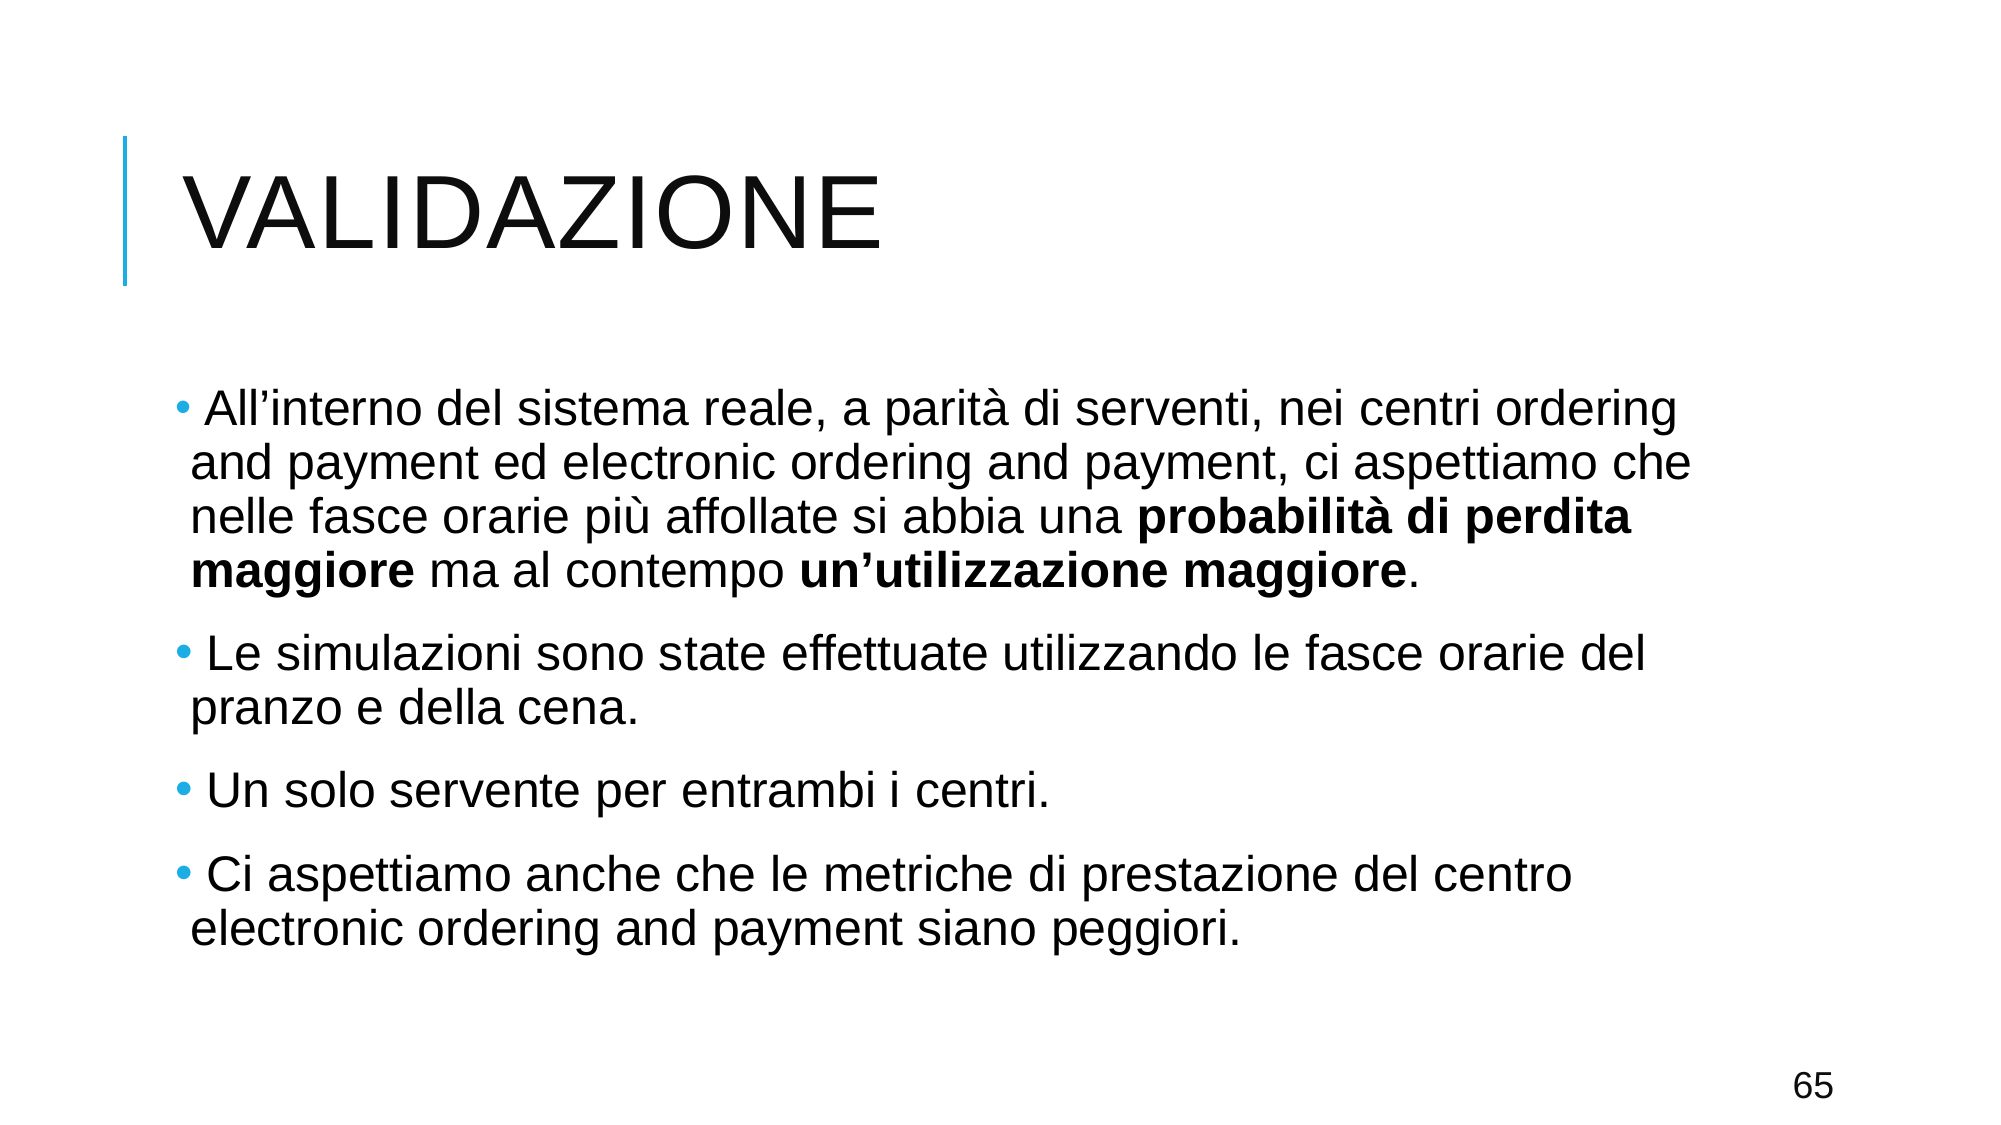

# VALIDAZIONE
 All’interno del sistema reale, a parità di serventi, nei centri ordering and payment ed electronic ordering and payment, ci aspettiamo che nelle fasce orarie più affollate si abbia una probabilità di perdita maggiore ma al contempo un’utilizzazione maggiore.
 Le simulazioni sono state effettuate utilizzando le fasce orarie del pranzo e della cena.
 Un solo servente per entrambi i centri.
 Ci aspettiamo anche che le metriche di prestazione del centro electronic ordering and payment siano peggiori.
65